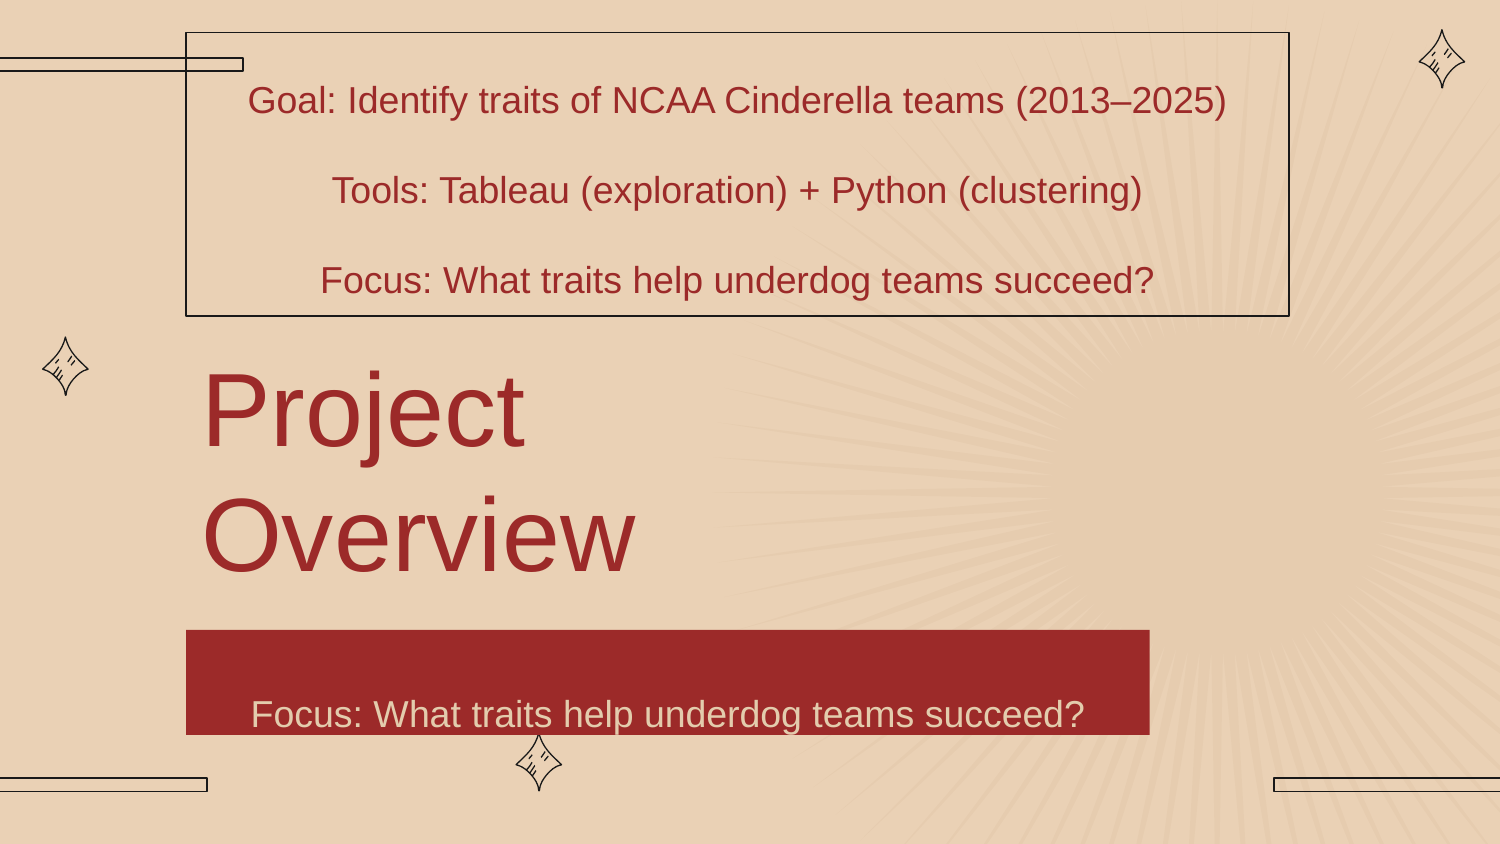

Goal: Identify traits of NCAA Cinderella teams (2013–2025)
Tools: Tableau (exploration) + Python (clustering)
Focus: What traits help underdog teams succeed?
# Project Overview
Focus: What traits help underdog teams succeed?